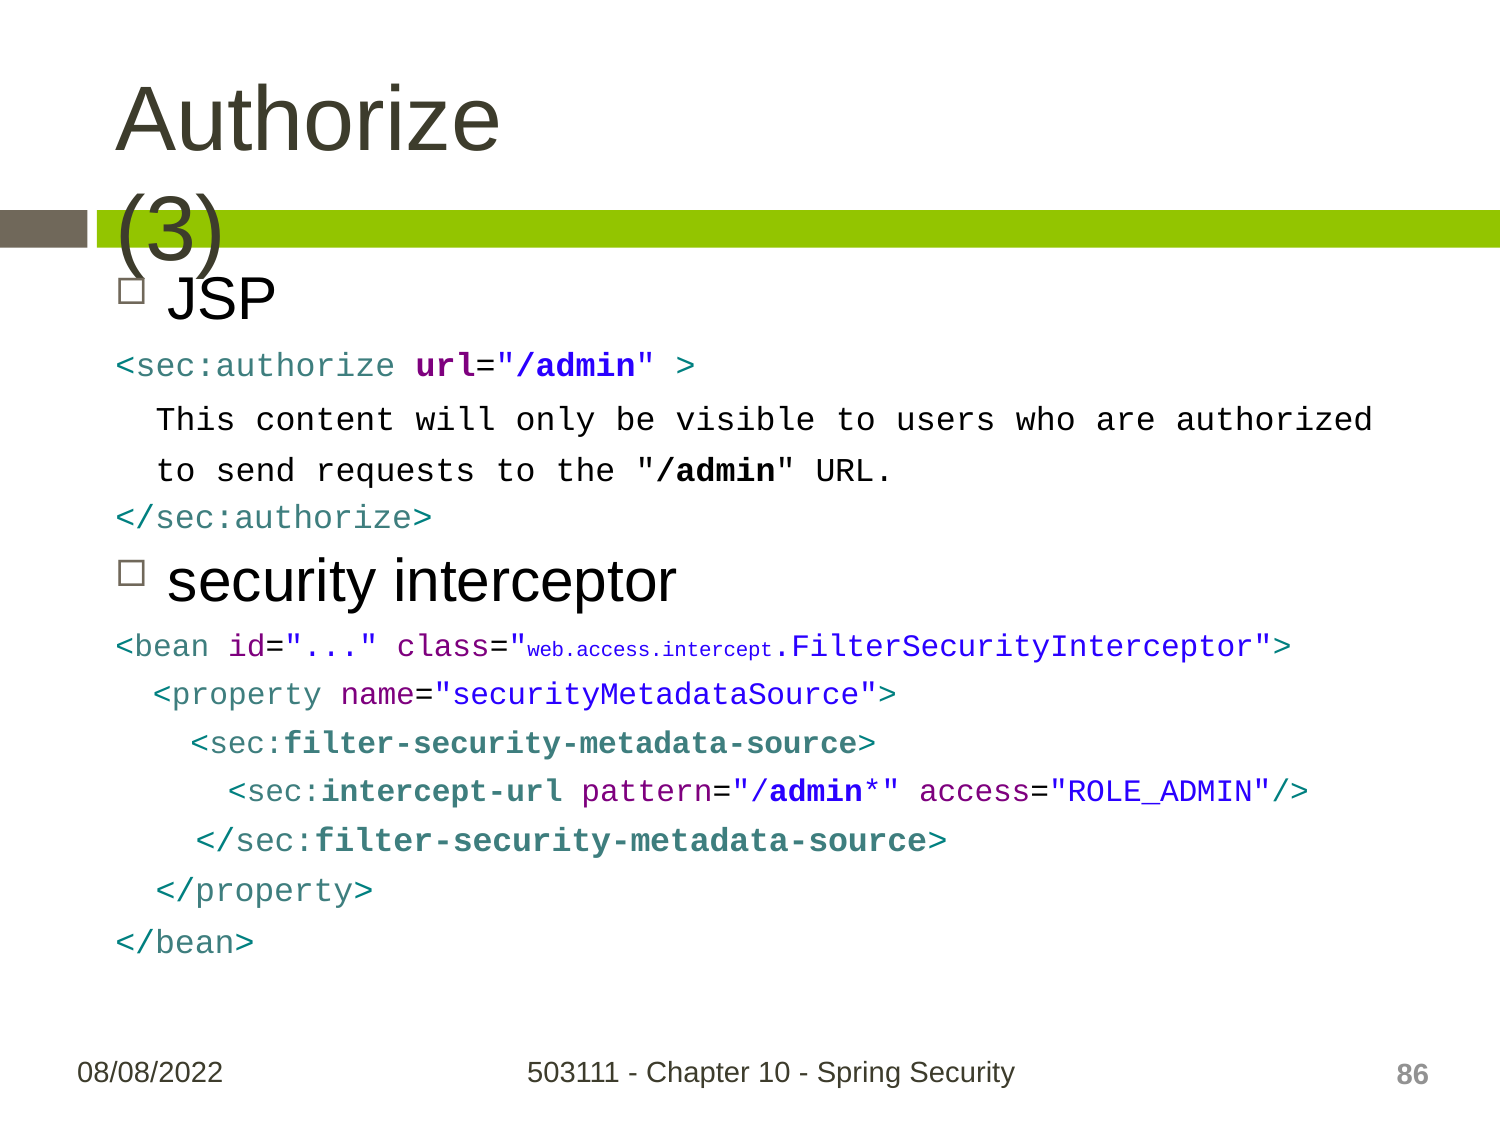

# Authorize (3)
JSP
<sec:authorize url="/admin" >
This content will only be visible to users who are authorized to send requests to the "/admin" URL.
</sec:authorize>
security interceptor
<bean id="..." class="web.access.intercept.FilterSecurityInterceptor">
<property name="securityMetadataSource">
<sec:filter-security-metadata-source>
<sec:intercept-url pattern="/admin*" access="ROLE_ADMIN"/>
</sec:filter-security-metadata-source>
</property>
</bean>
86
08/08/2022
503111 - Chapter 10 - Spring Security